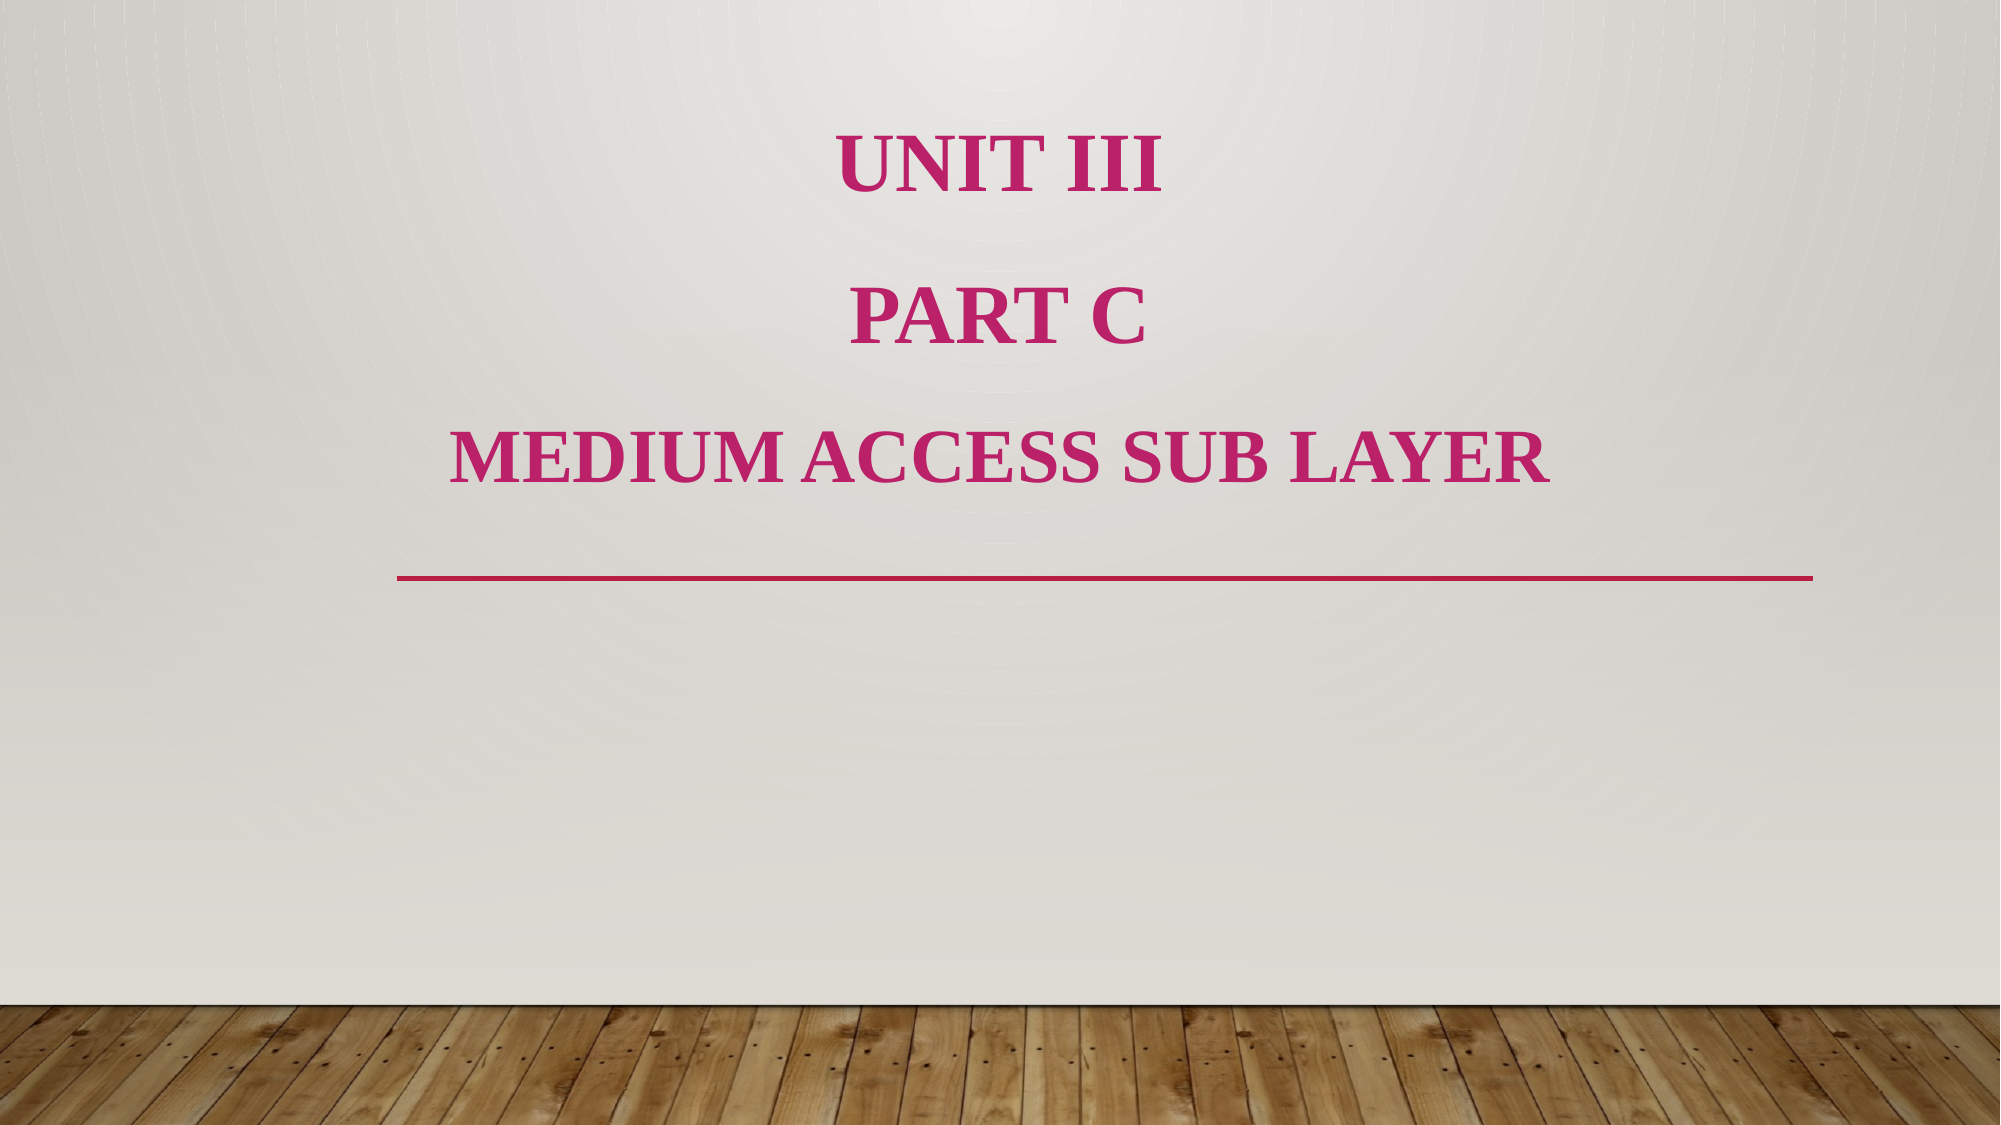

# UNIT III PART C MEDIUM ACCESS SUB LAYER